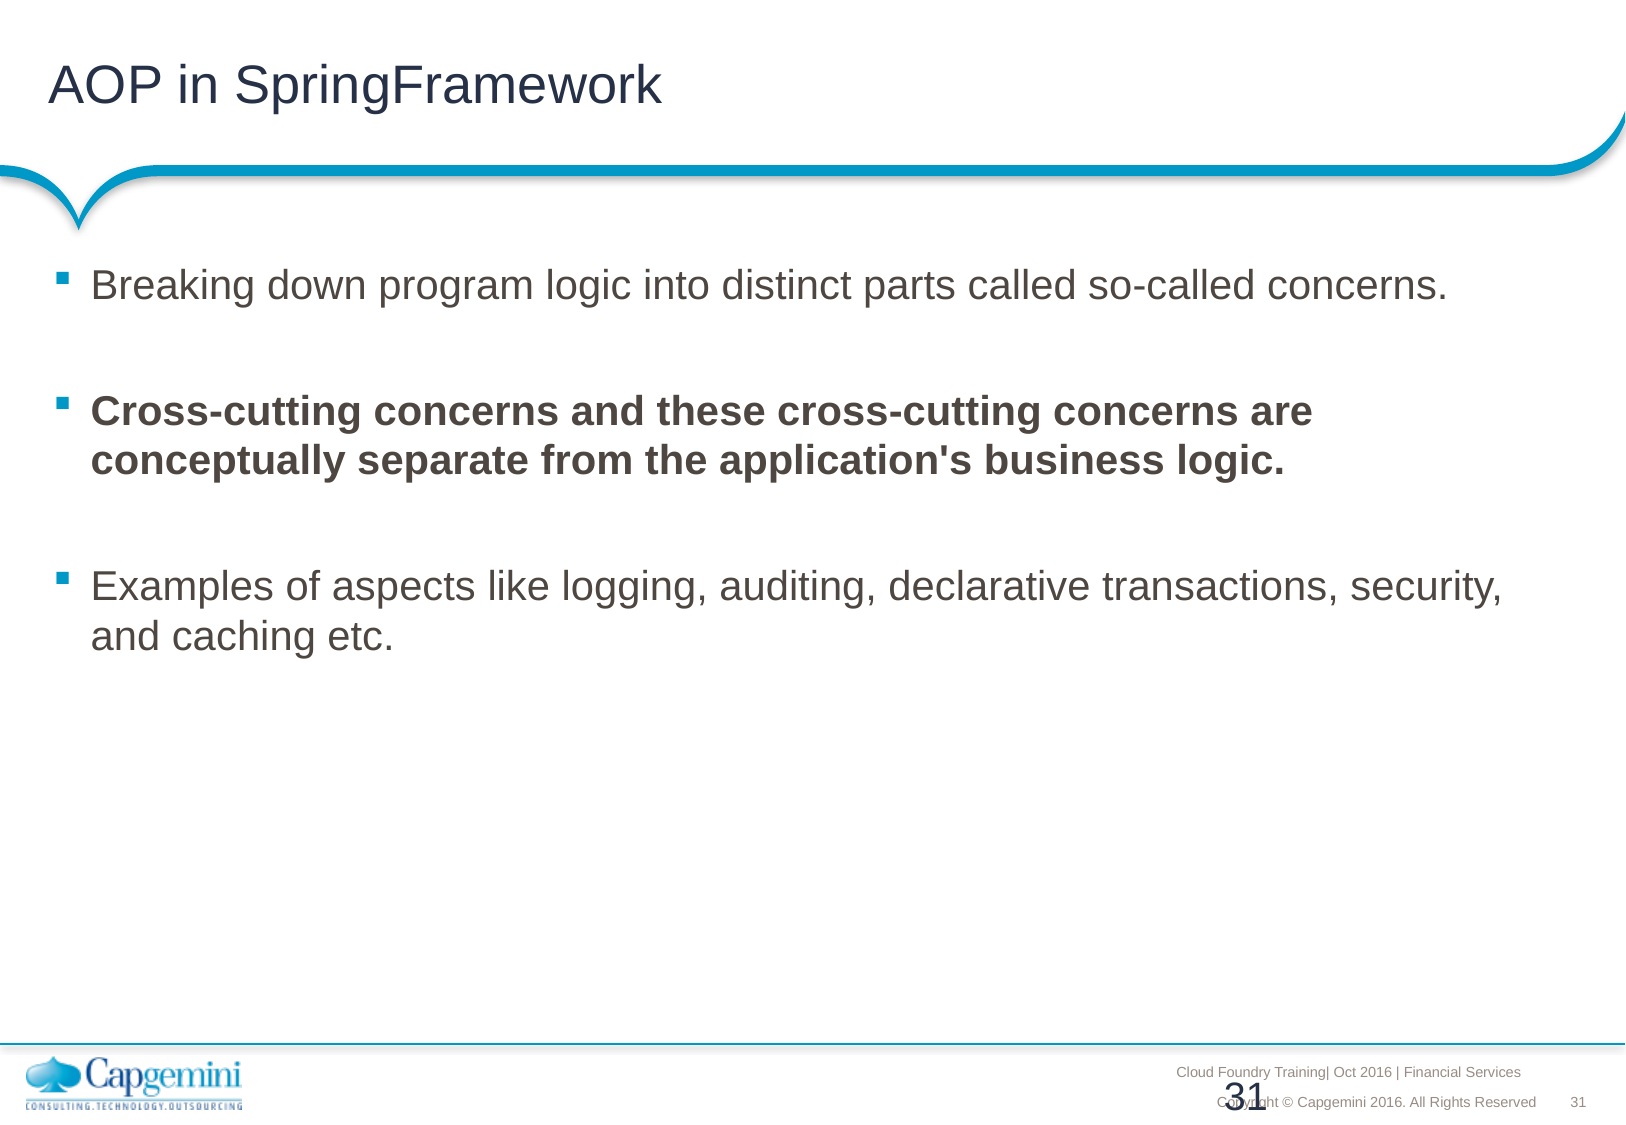

# AOP in SpringFramework
Breaking down program logic into distinct parts called so-called concerns.

Cross-cutting concerns and these cross-cutting concerns are conceptually separate from the application's business logic.

Examples of aspects like logging, auditing, declarative transactions, security, and caching etc.

31